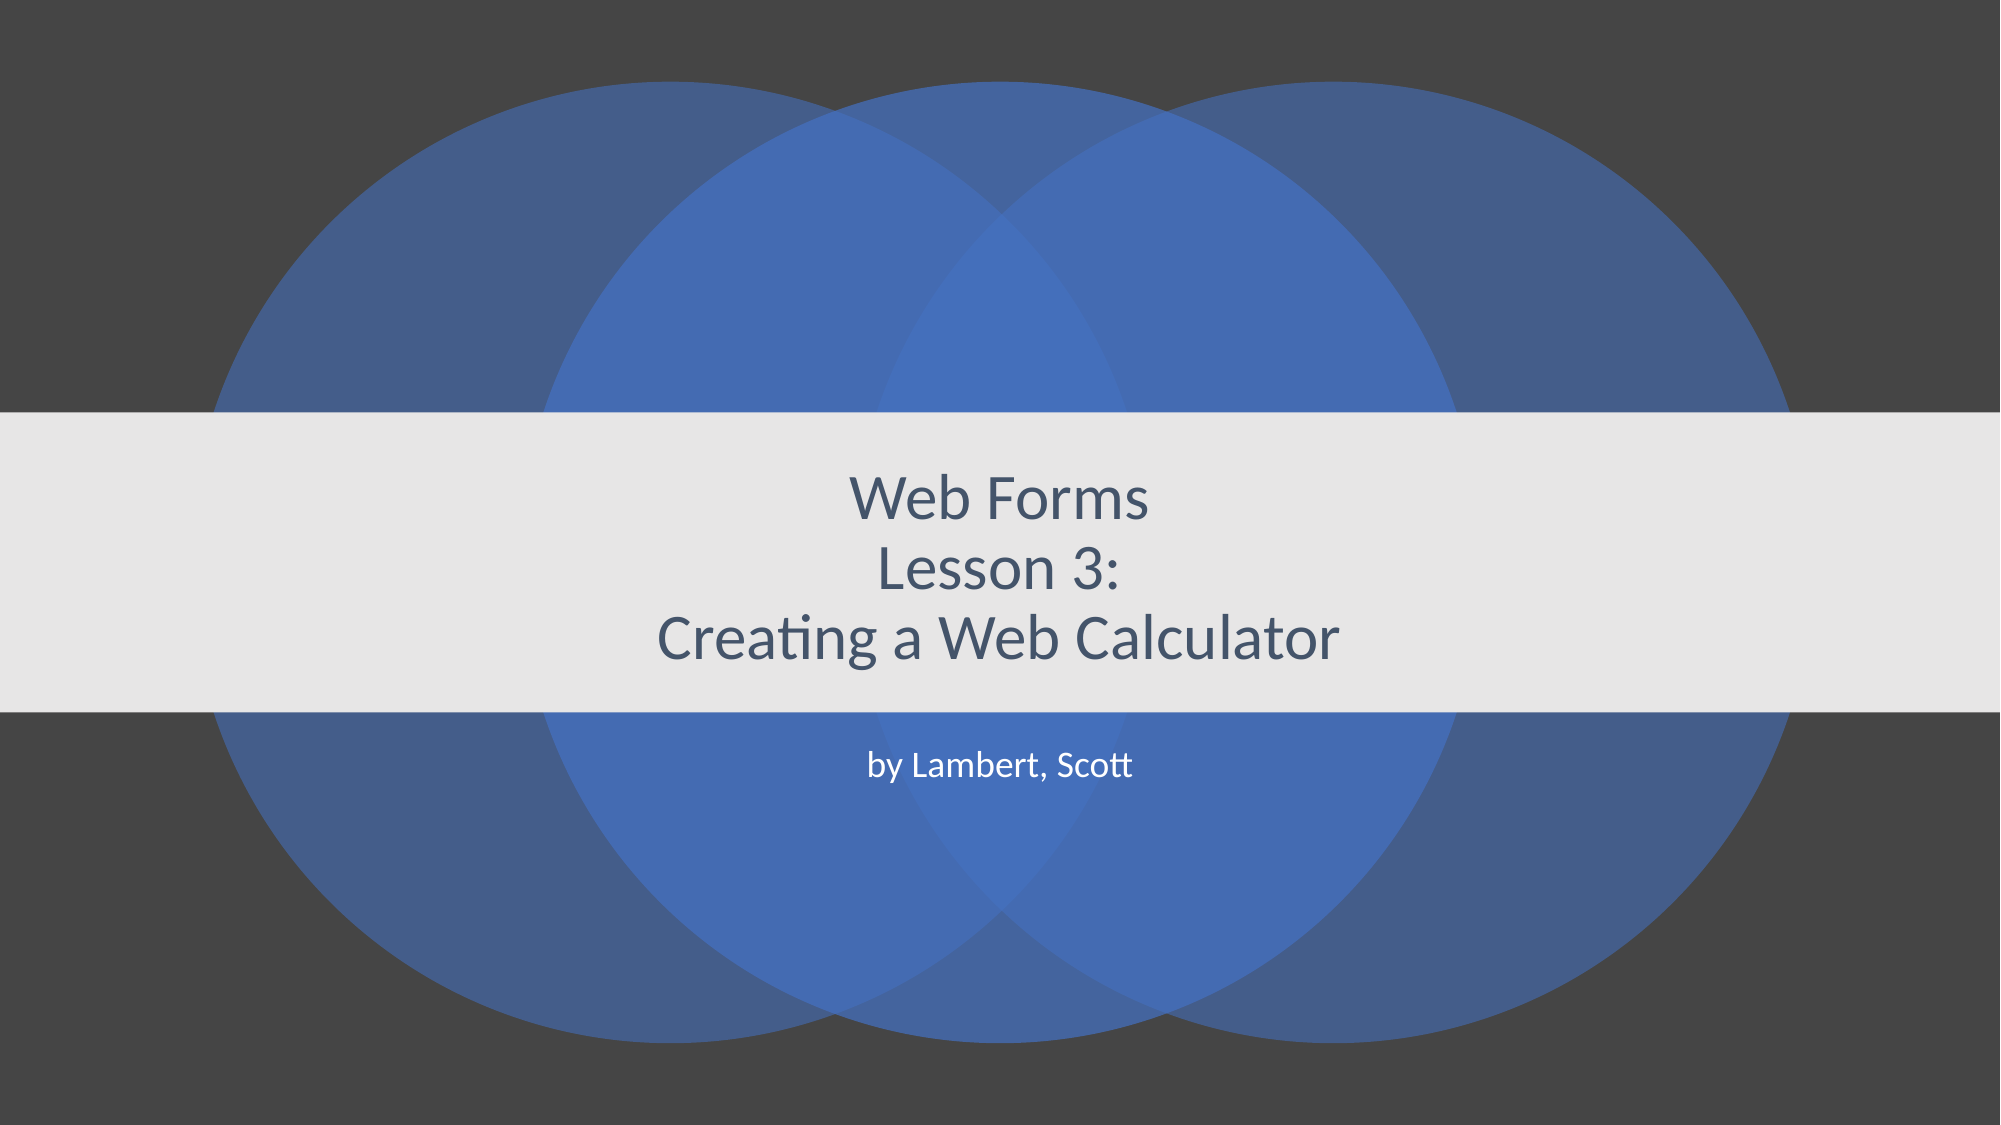

# Web Forms Lesson 3: Creating a Web Calculator
by Lambert, Scott